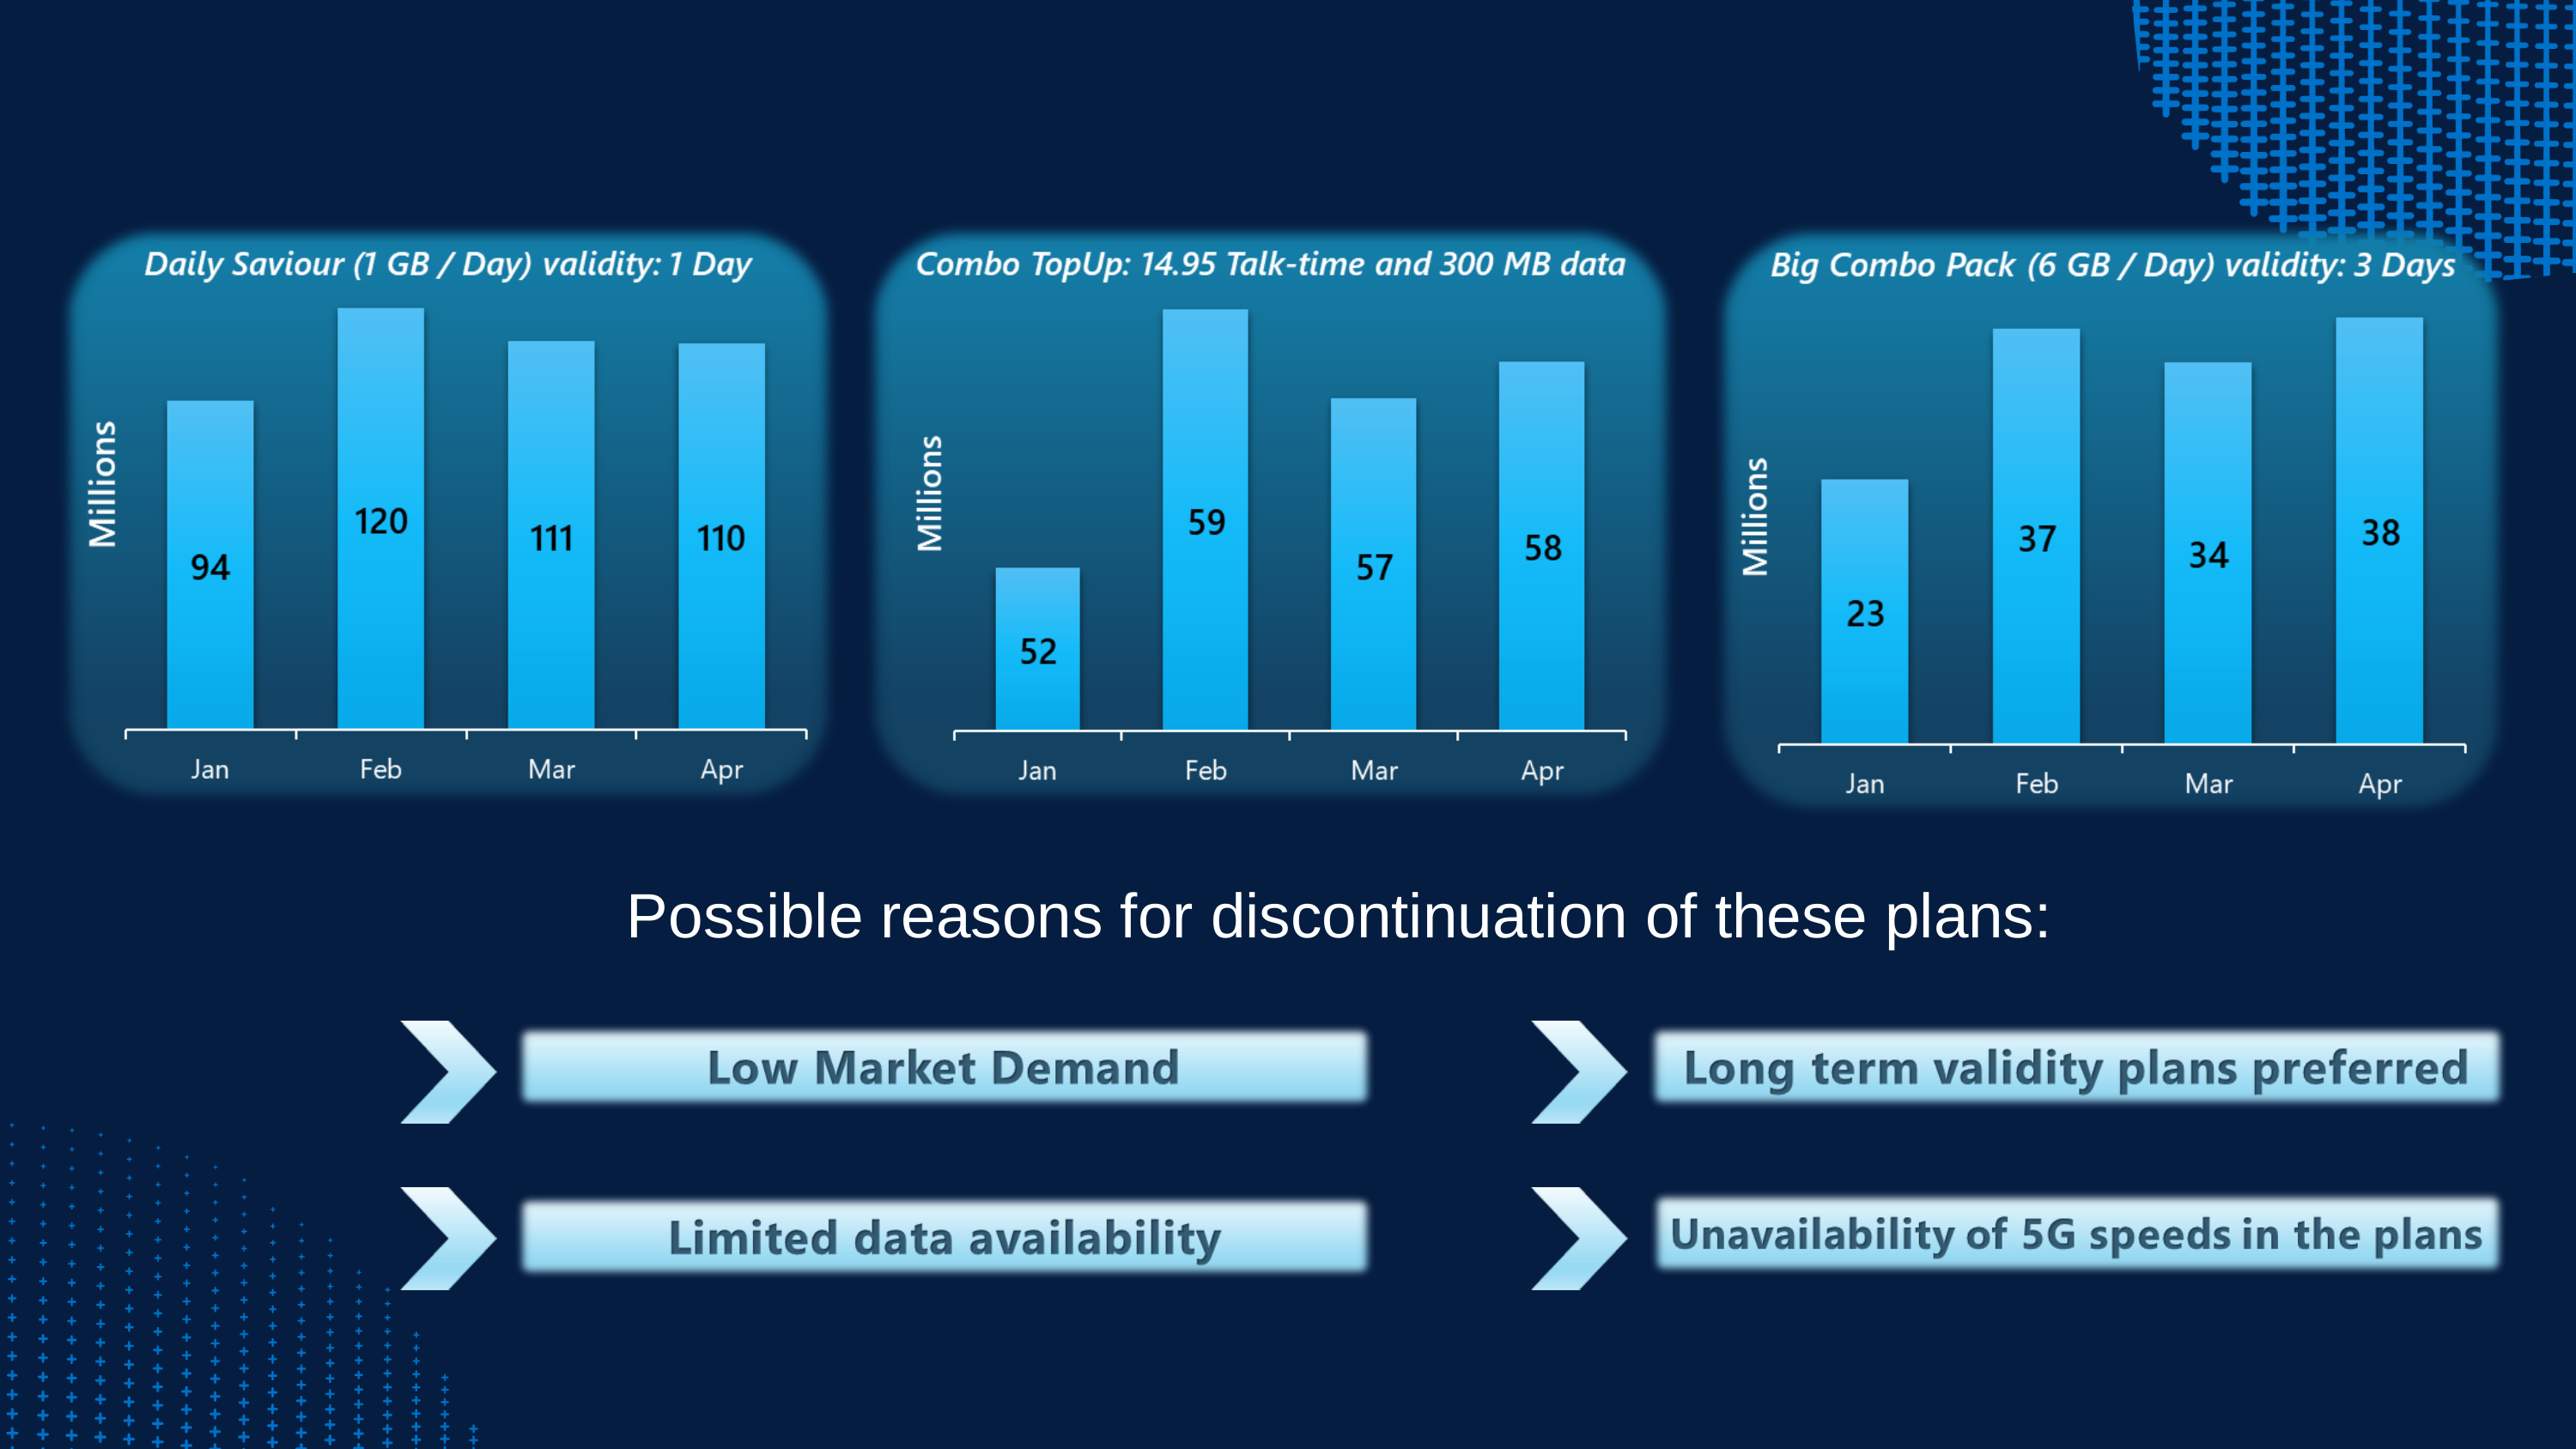

Possible reasons for discontinuation of these plans: